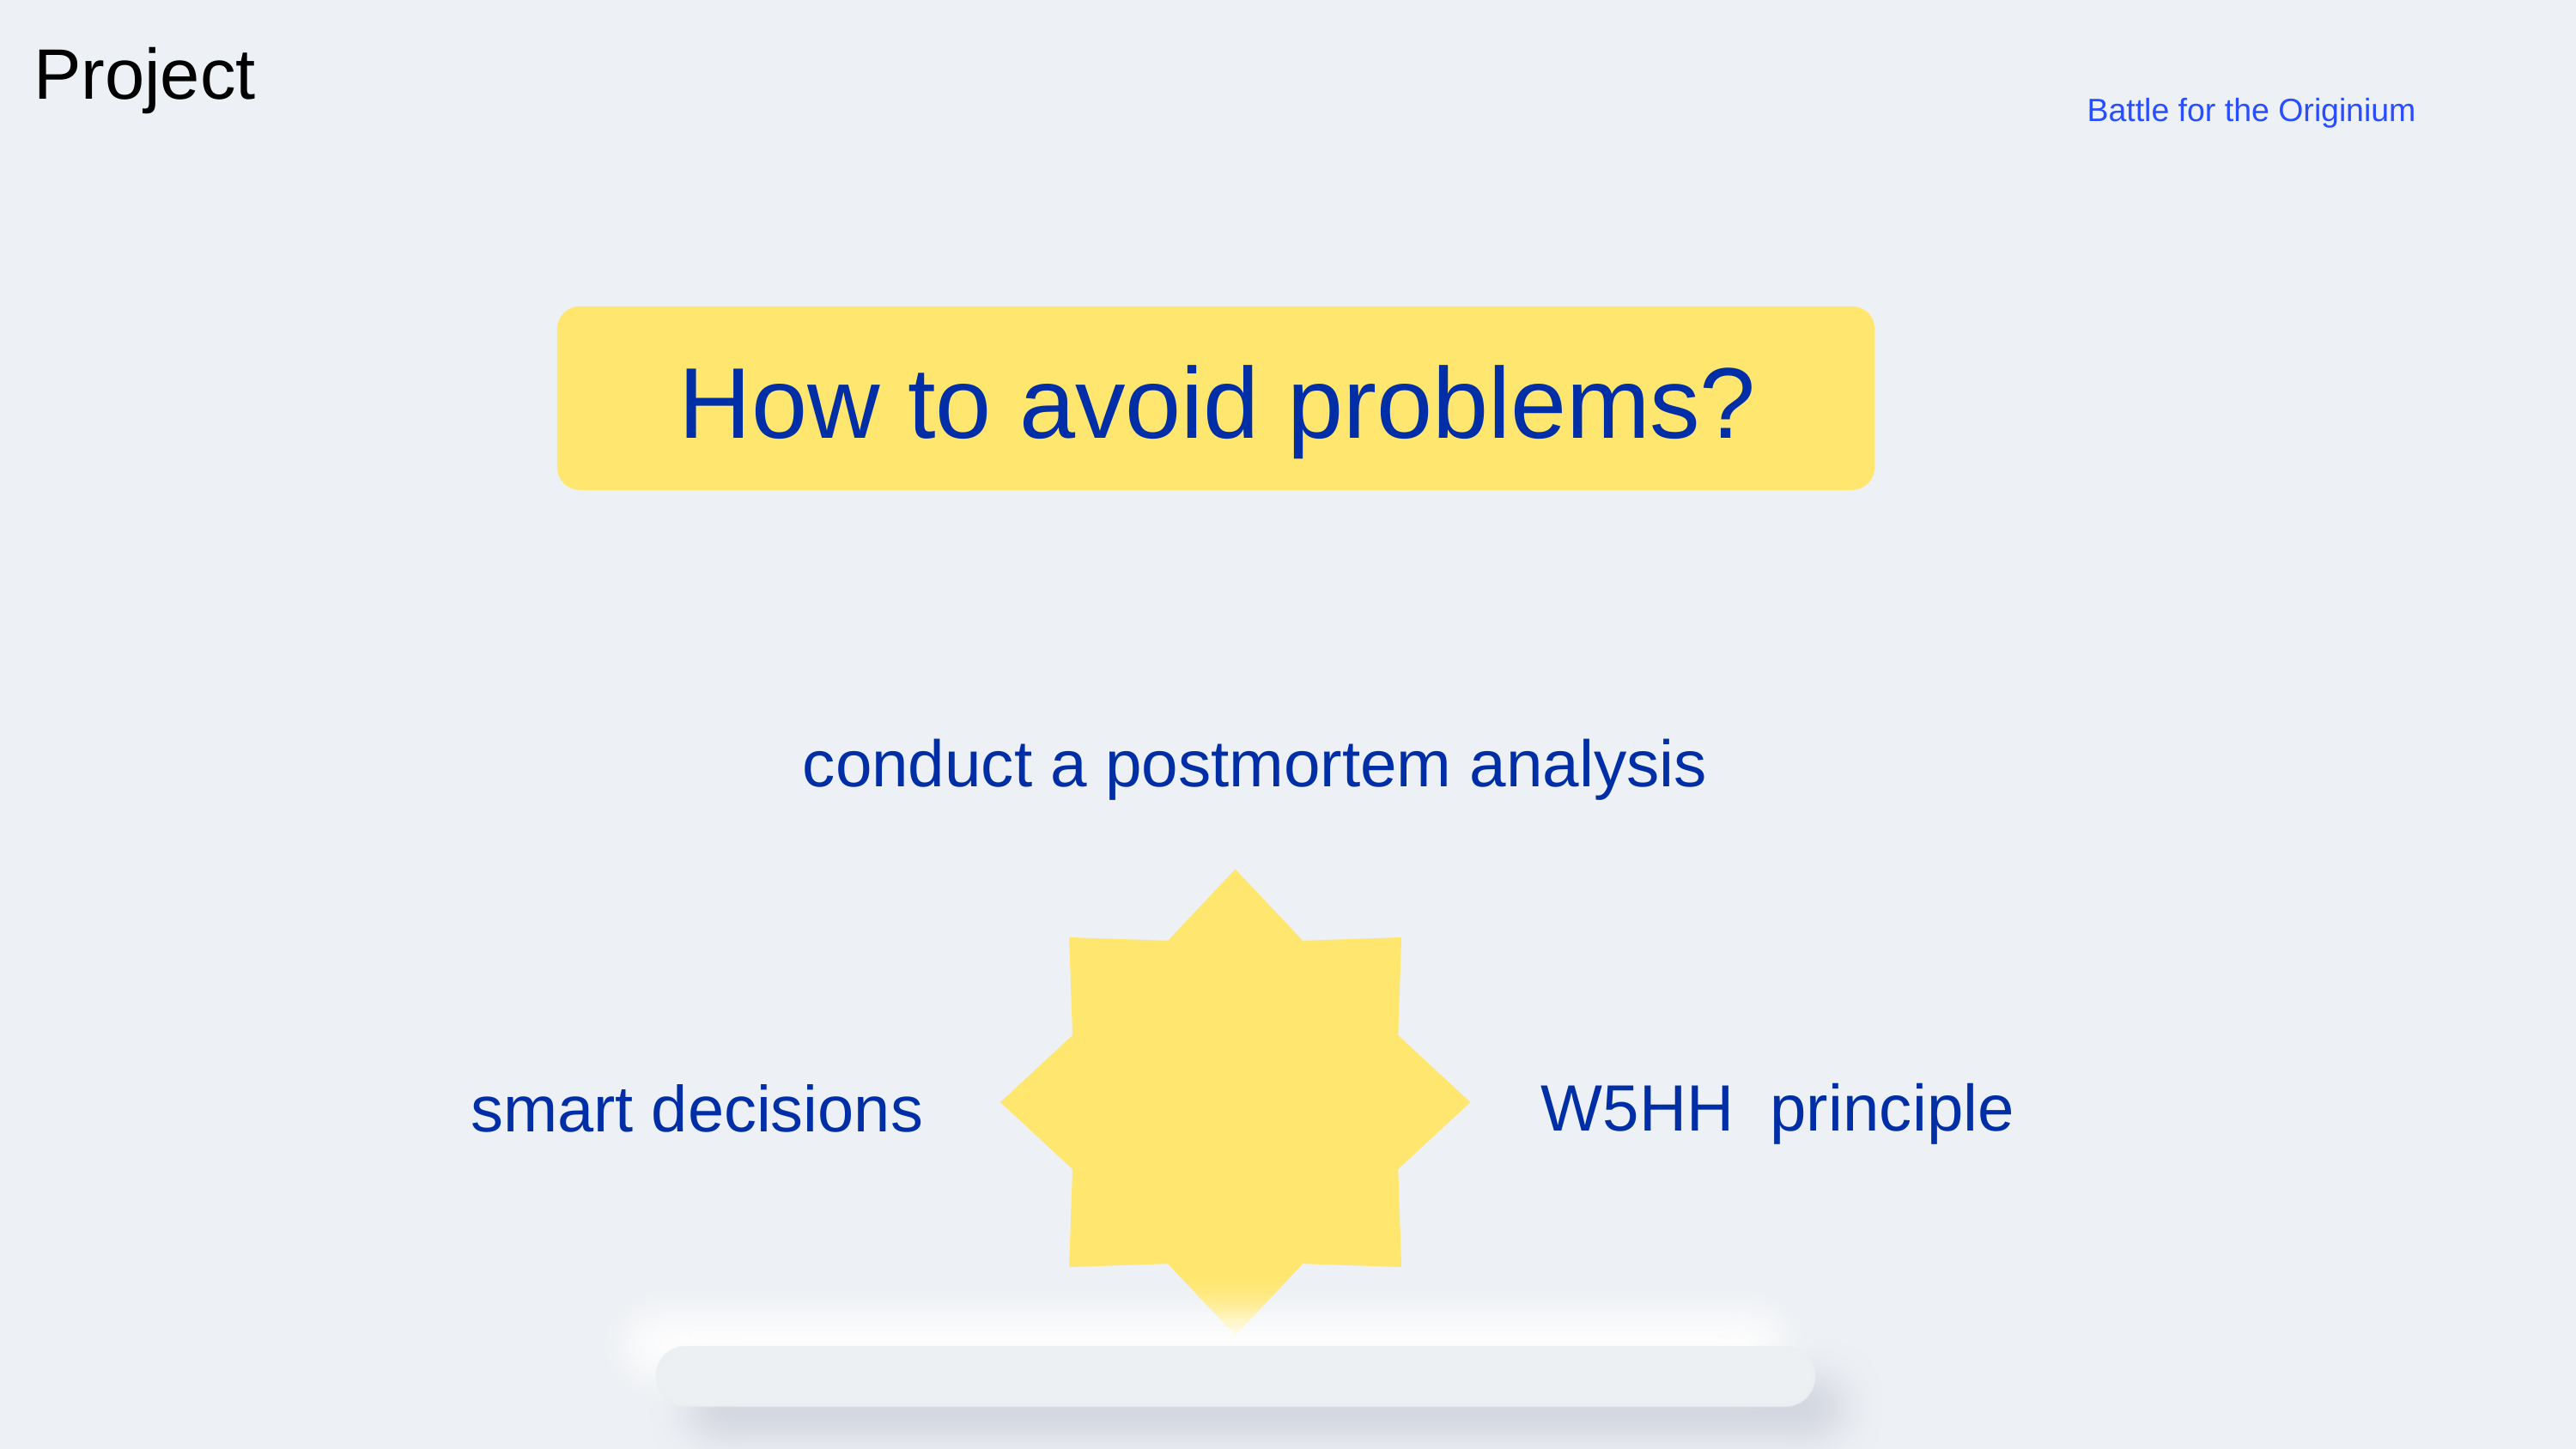

Project
 Battle for the Originium

How to avoid problems?
conduct a postmortem analysis

W5HH  principle
smart decisions